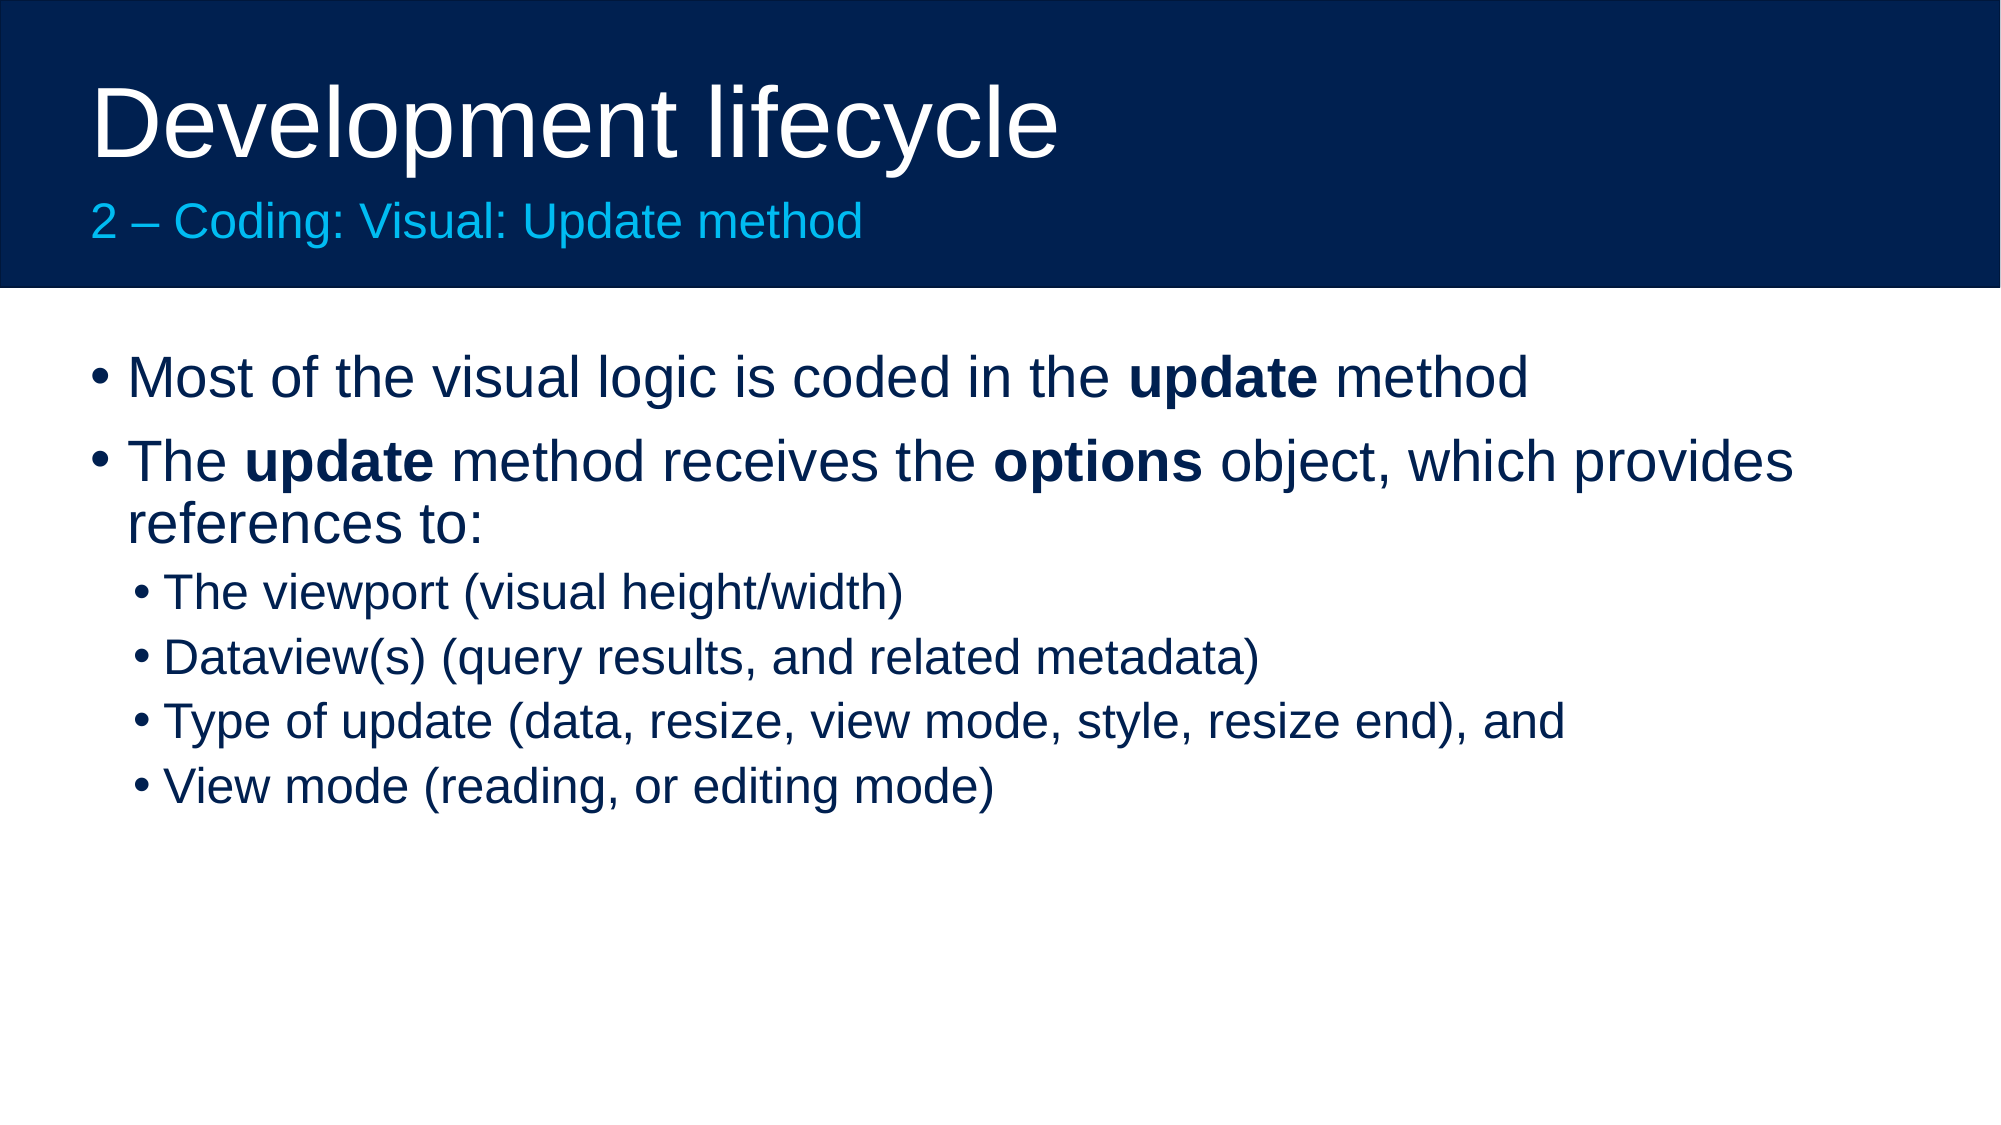

Development lifecycle
2 – Coding: Visual: Update method
Most of the visual logic is coded in the update method
The update method receives the options object, which provides references to:
The viewport (visual height/width)
Dataview(s) (query results, and related metadata)
Type of update (data, resize, view mode, style, resize end), and
View mode (reading, or editing mode)